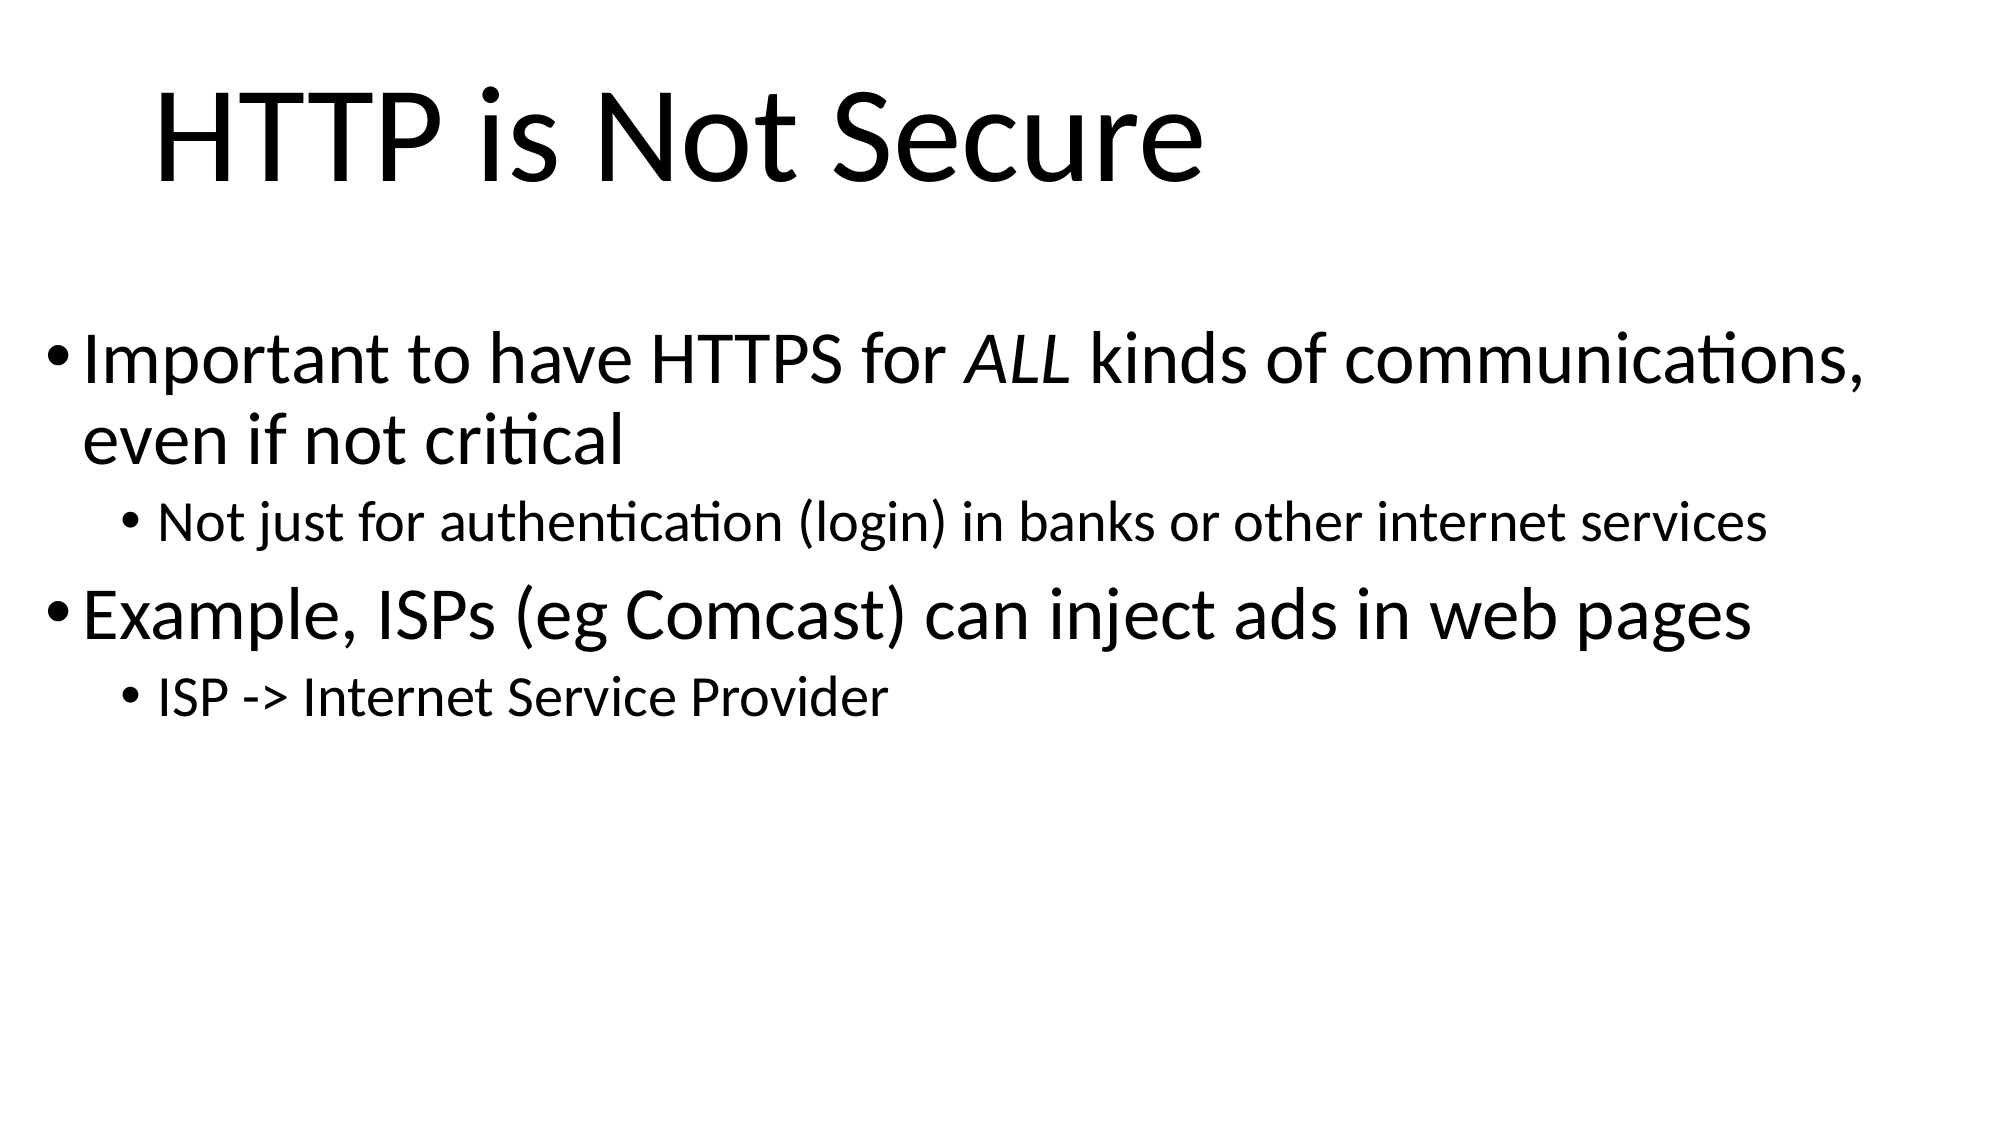

# HTTP is Not Secure
Important to have HTTPS for ALL kinds of communications, even if not critical
Not just for authentication (login) in banks or other internet services
Example, ISPs (eg Comcast) can inject ads in web pages
ISP -> Internet Service Provider